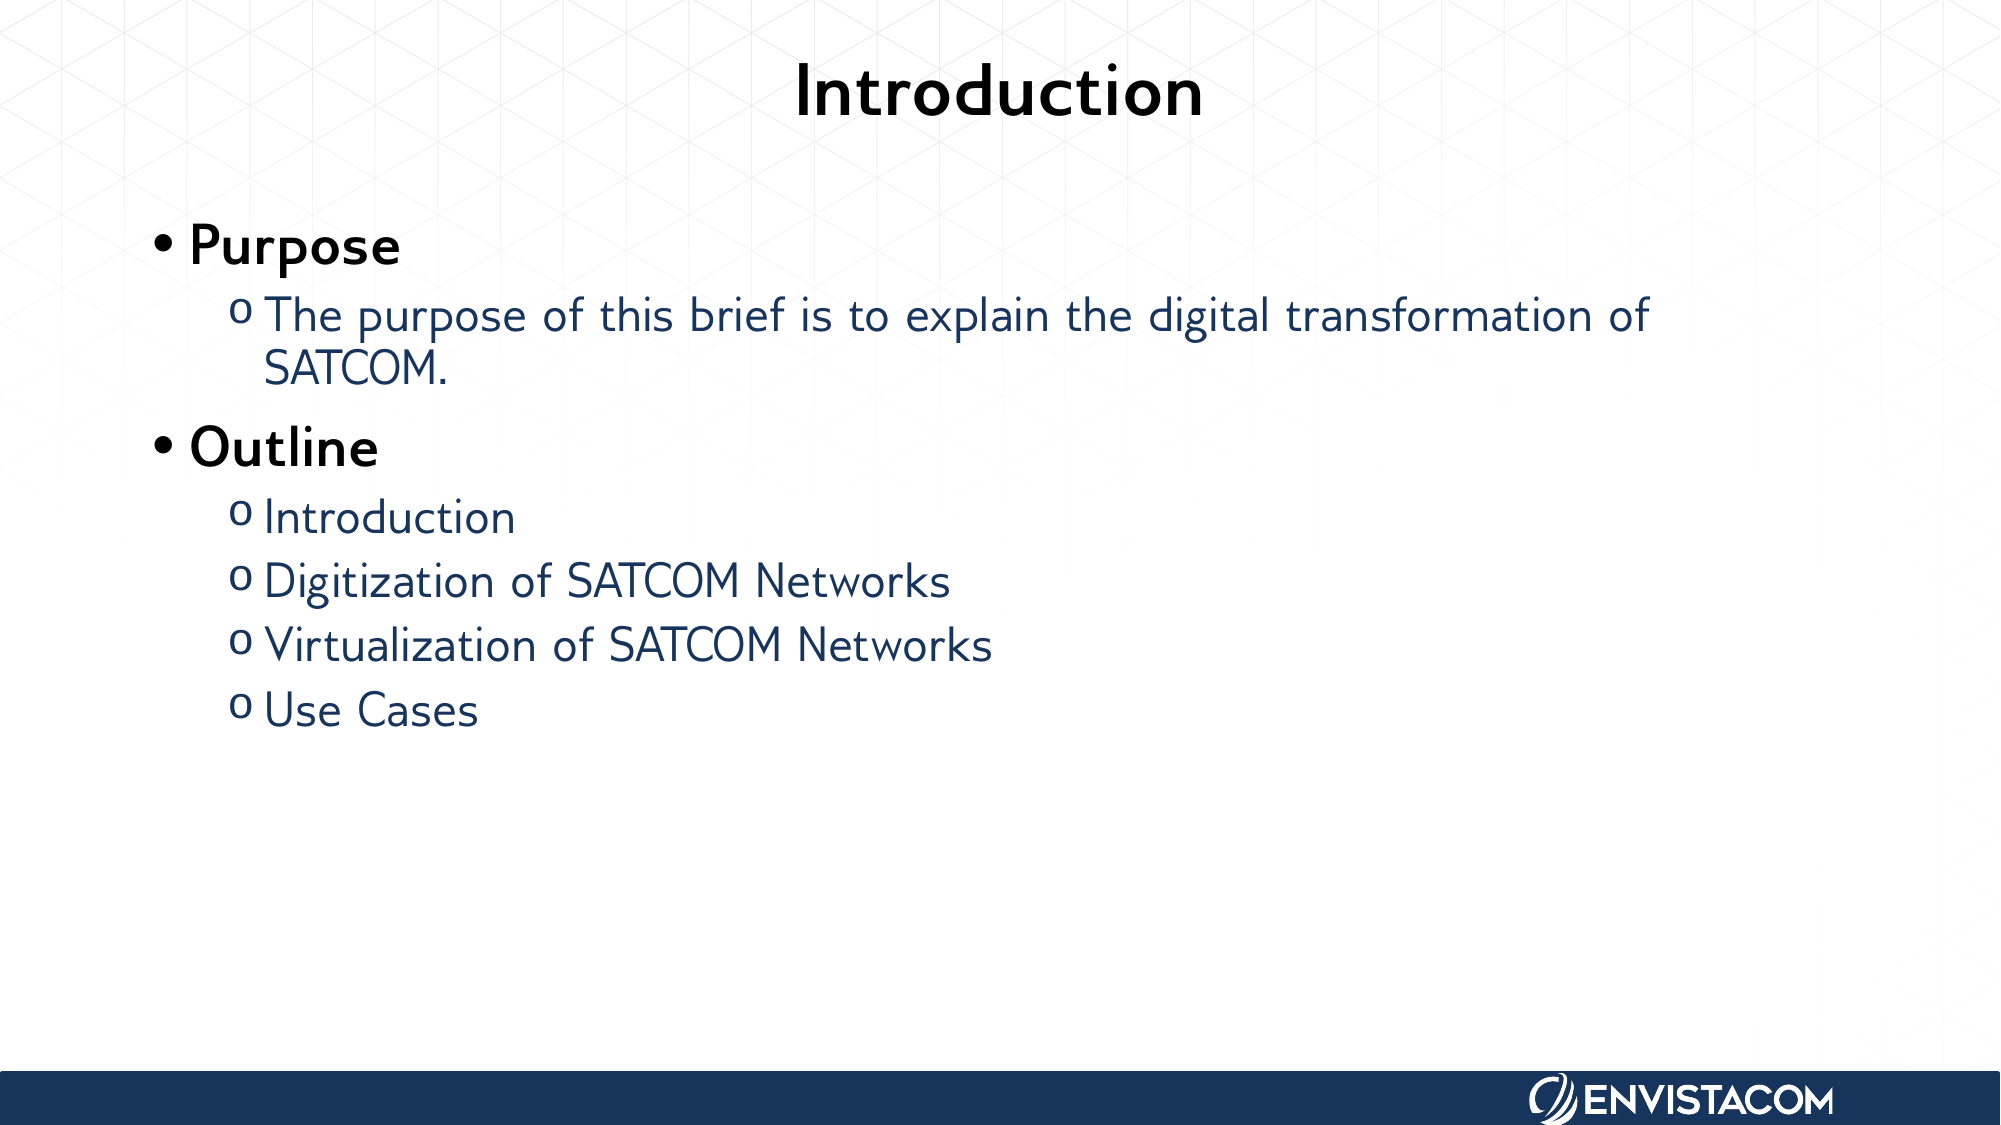

# Introduction
Purpose
The purpose of this brief is to explain the digital transformation of SATCOM.
Outline
Introduction
Digitization of SATCOM Networks
Virtualization of SATCOM Networks
Use Cases